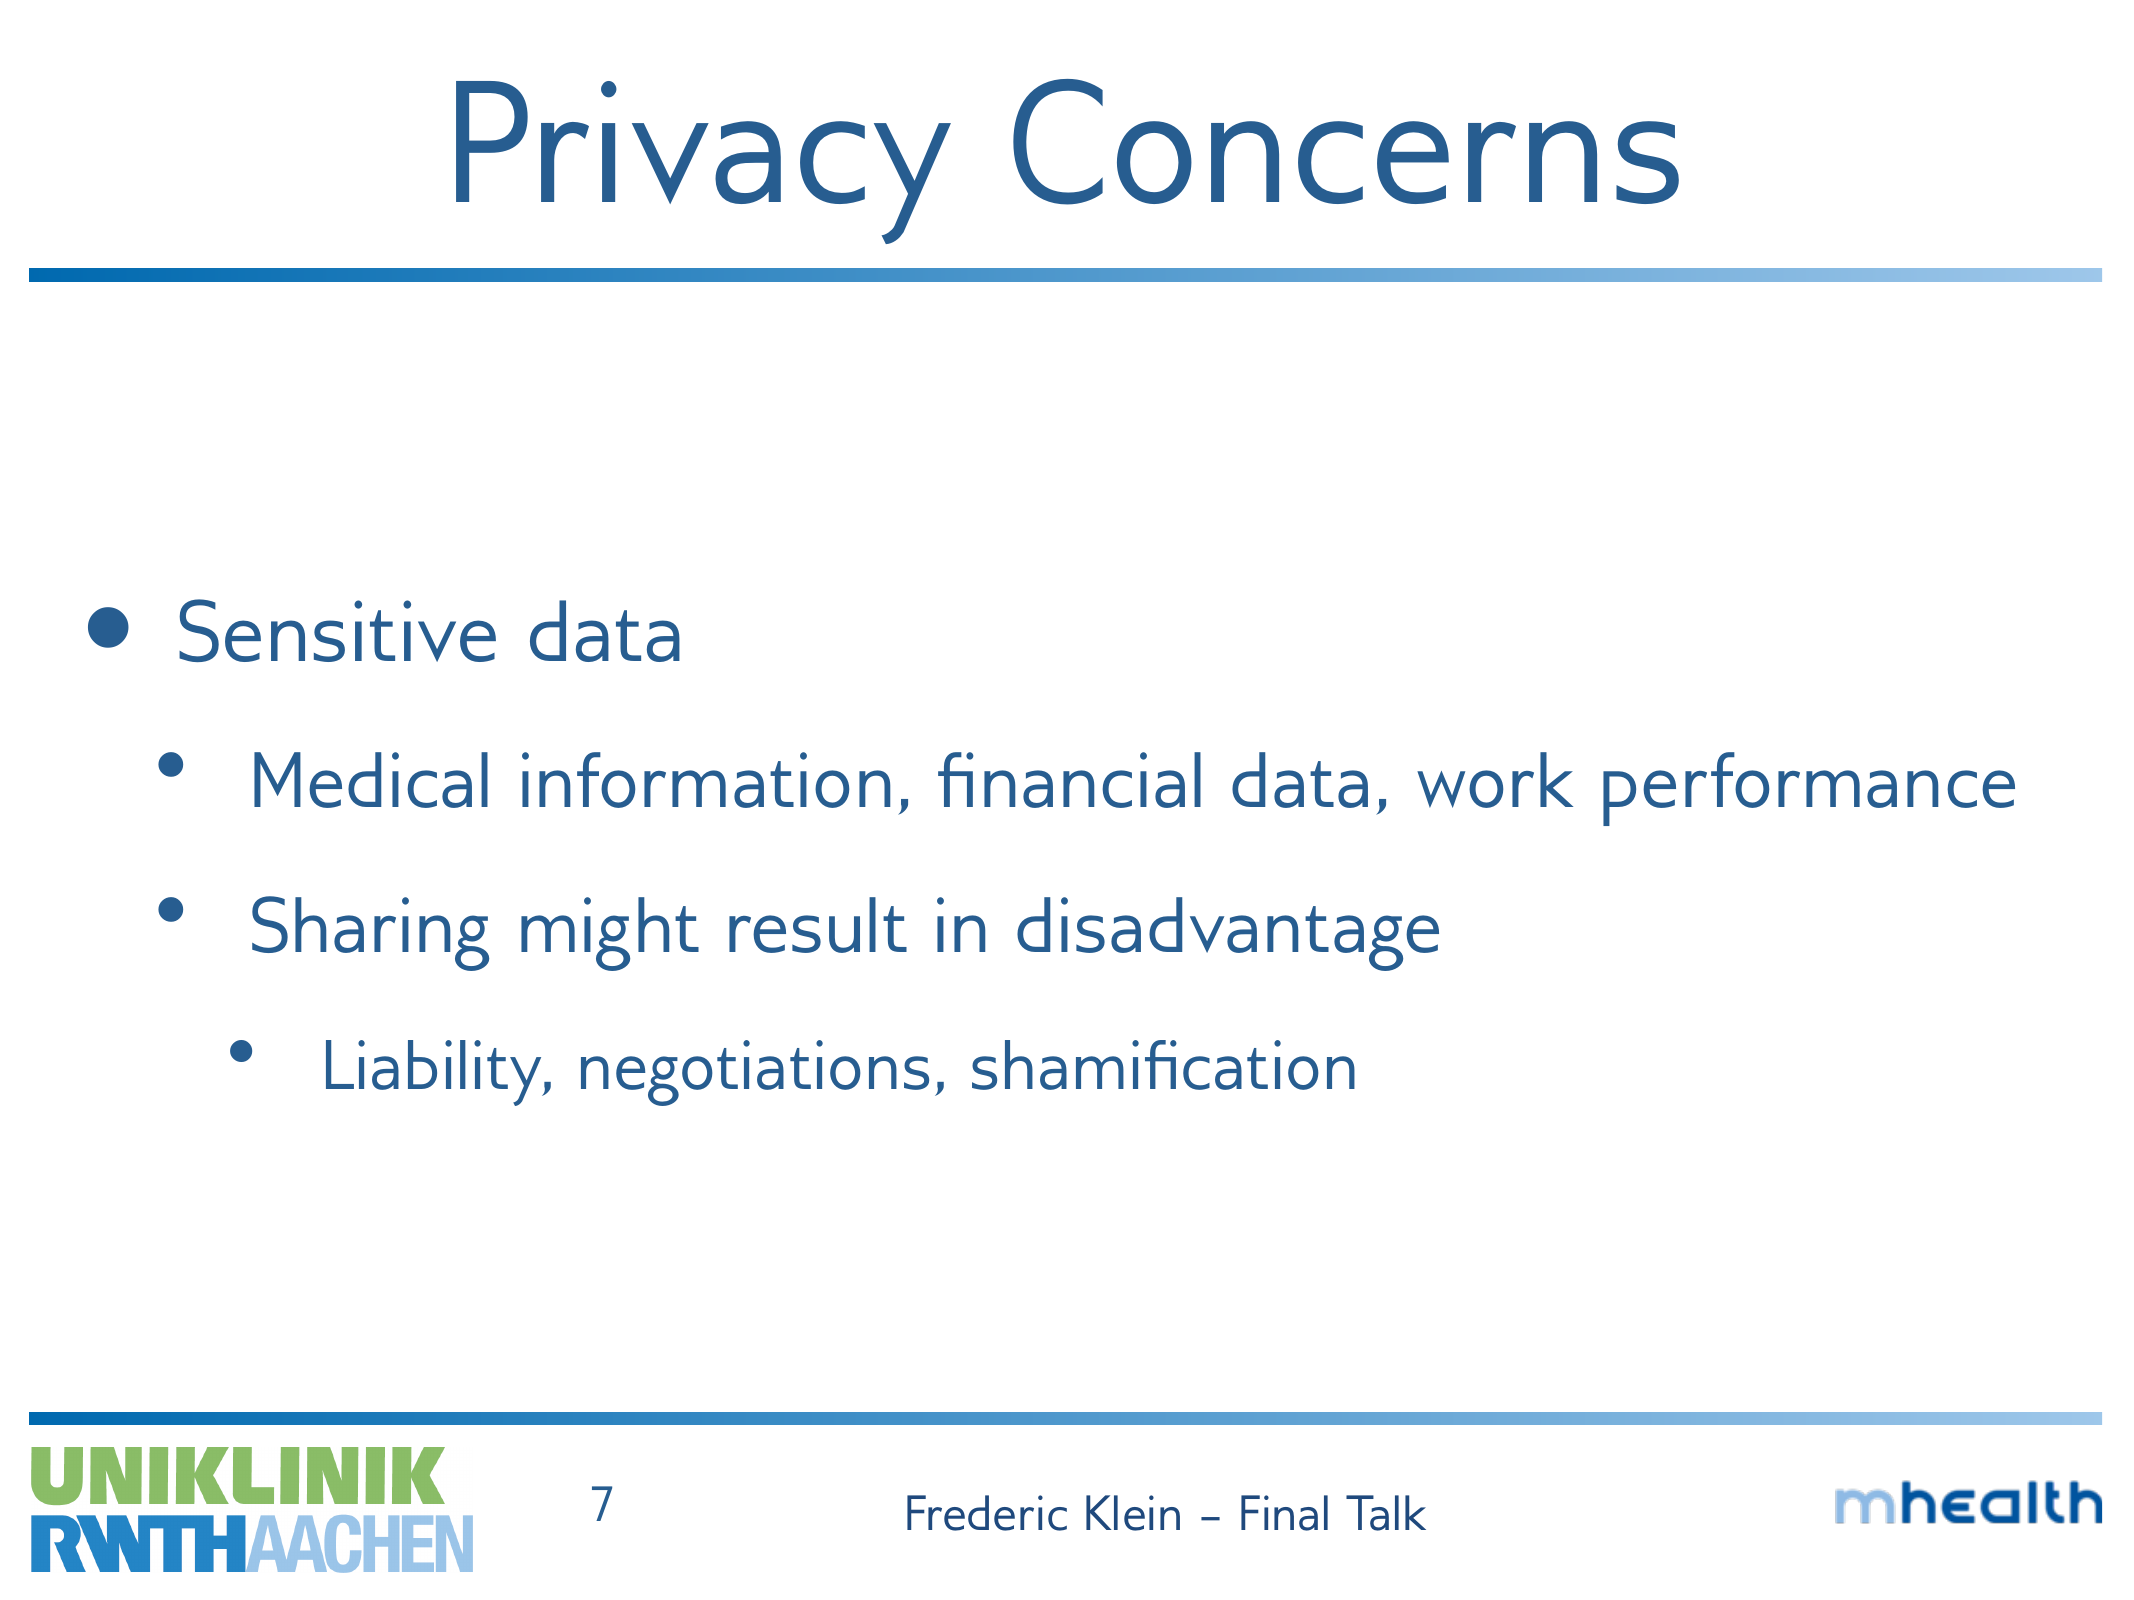

# Privacy Concerns
Sensitive data
Medical information, financial data, work performance
Sharing might result in disadvantage
Liability, negotiations, shamification
Frederic Klein – Final Talk
7